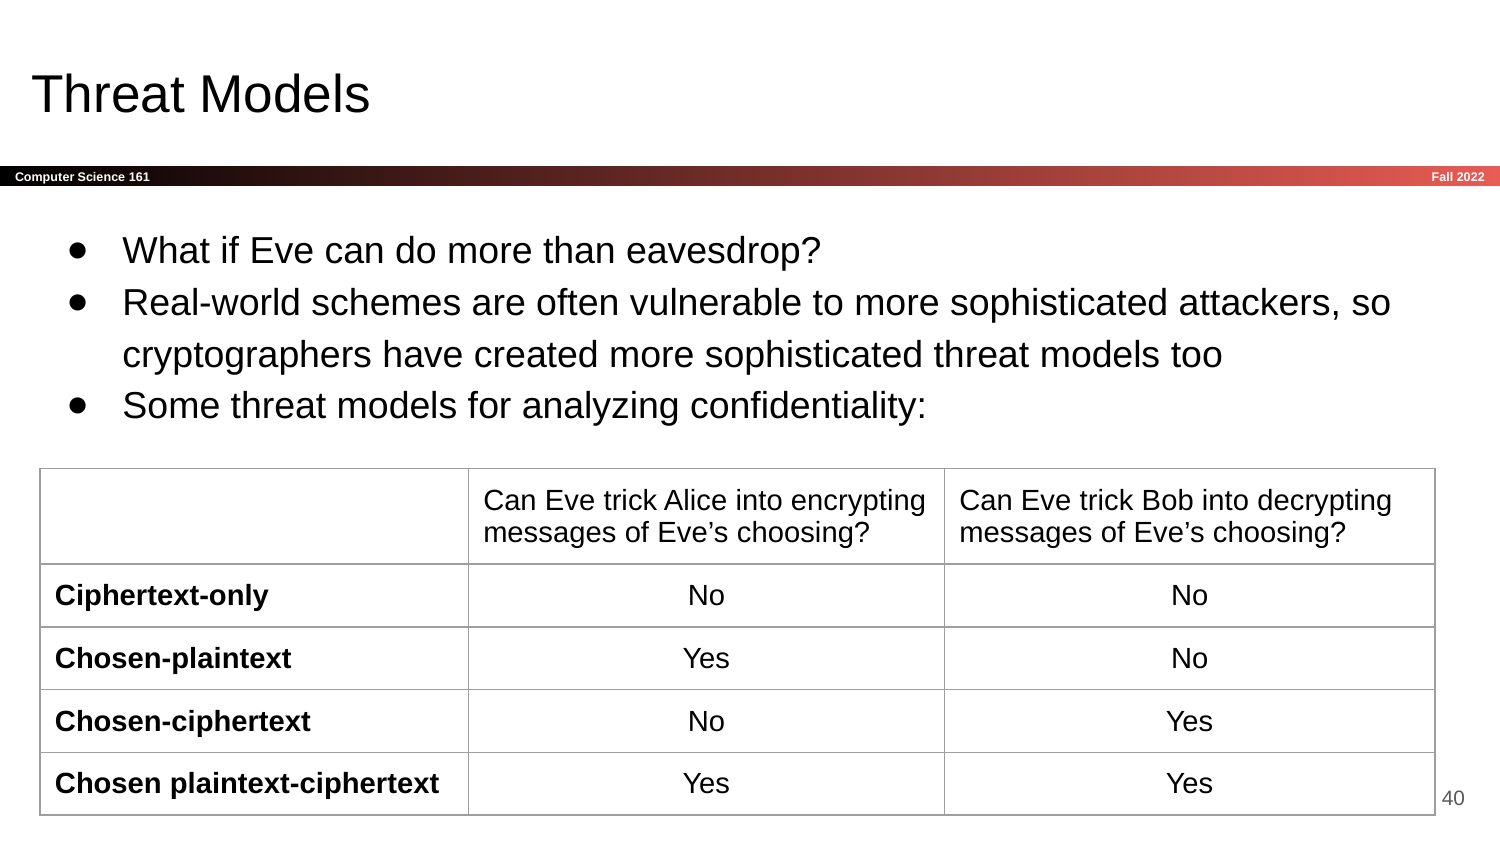

# Threat Models
What if Eve can do more than eavesdrop?
Real-world schemes are often vulnerable to more sophisticated attackers, so cryptographers have created more sophisticated threat models too
Some threat models for analyzing confidentiality:
|  | Can Eve trick Alice into encrypting messages of Eve’s choosing? | Can Eve trick Bob into decrypting messages of Eve’s choosing? |
| --- | --- | --- |
| Ciphertext-only | No | No |
| Chosen-plaintext | Yes | No |
| Chosen-ciphertext | No | Yes |
| Chosen plaintext-ciphertext | Yes | Yes |
40